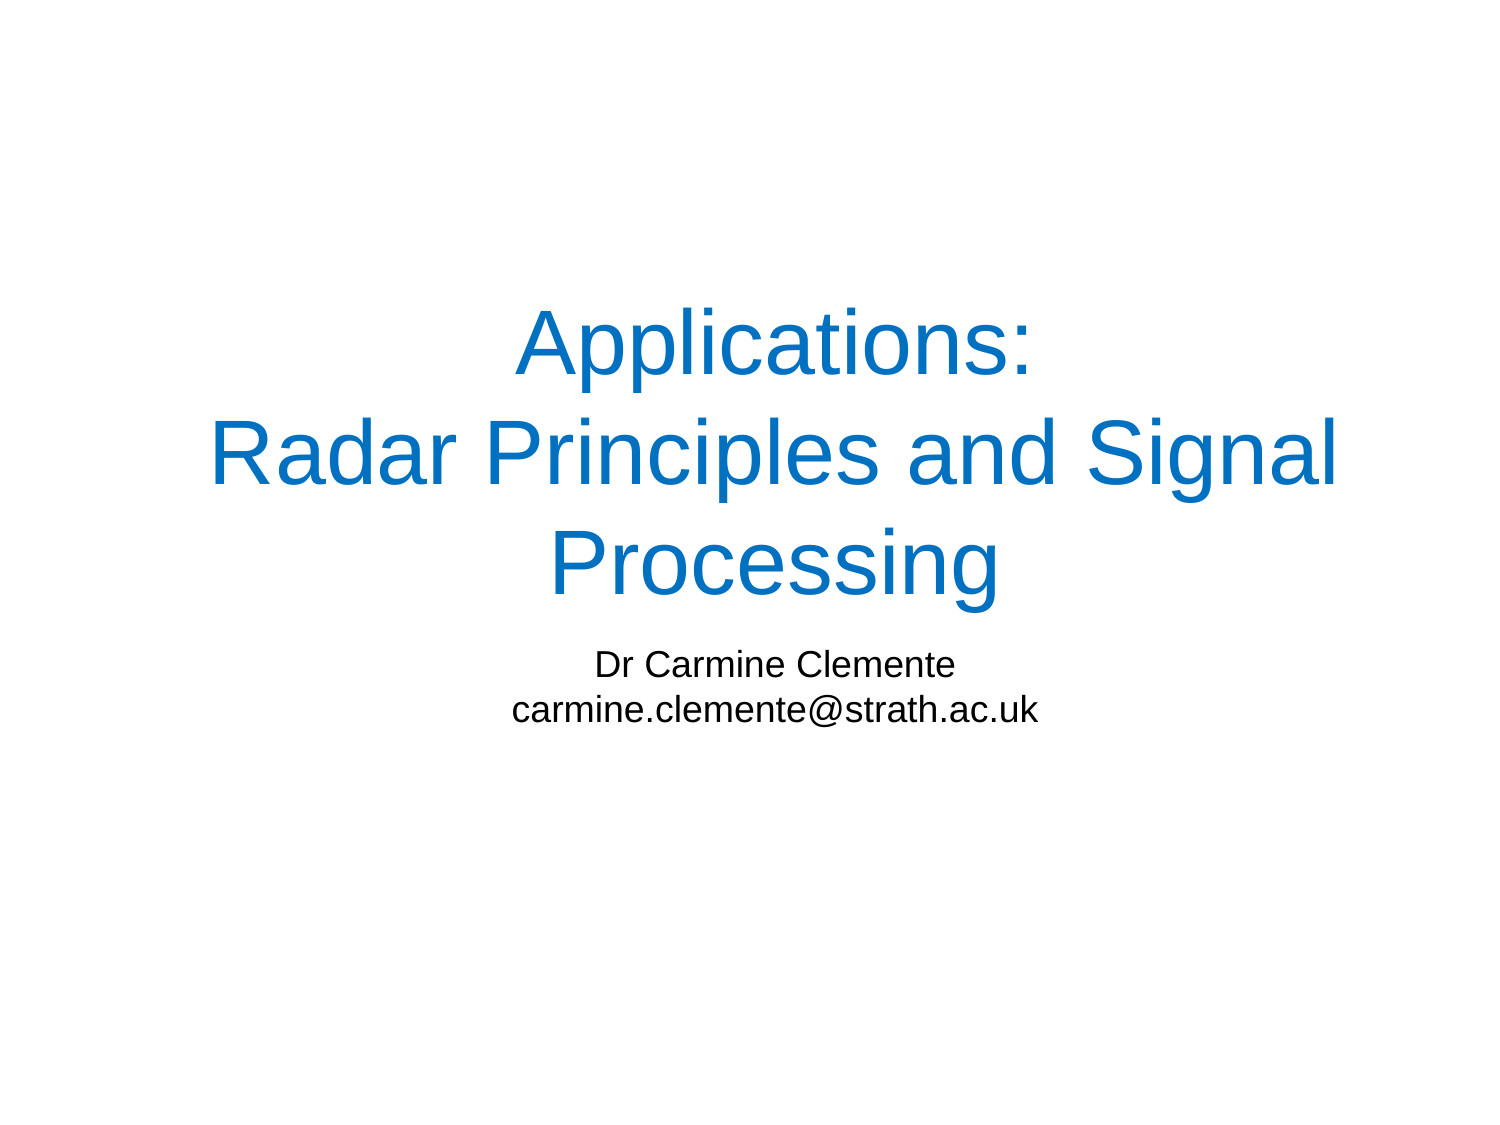

Applications:
Radar Principles and Signal Processing
Dr Carmine Clemente
carmine.clemente@strath.ac.uk
1